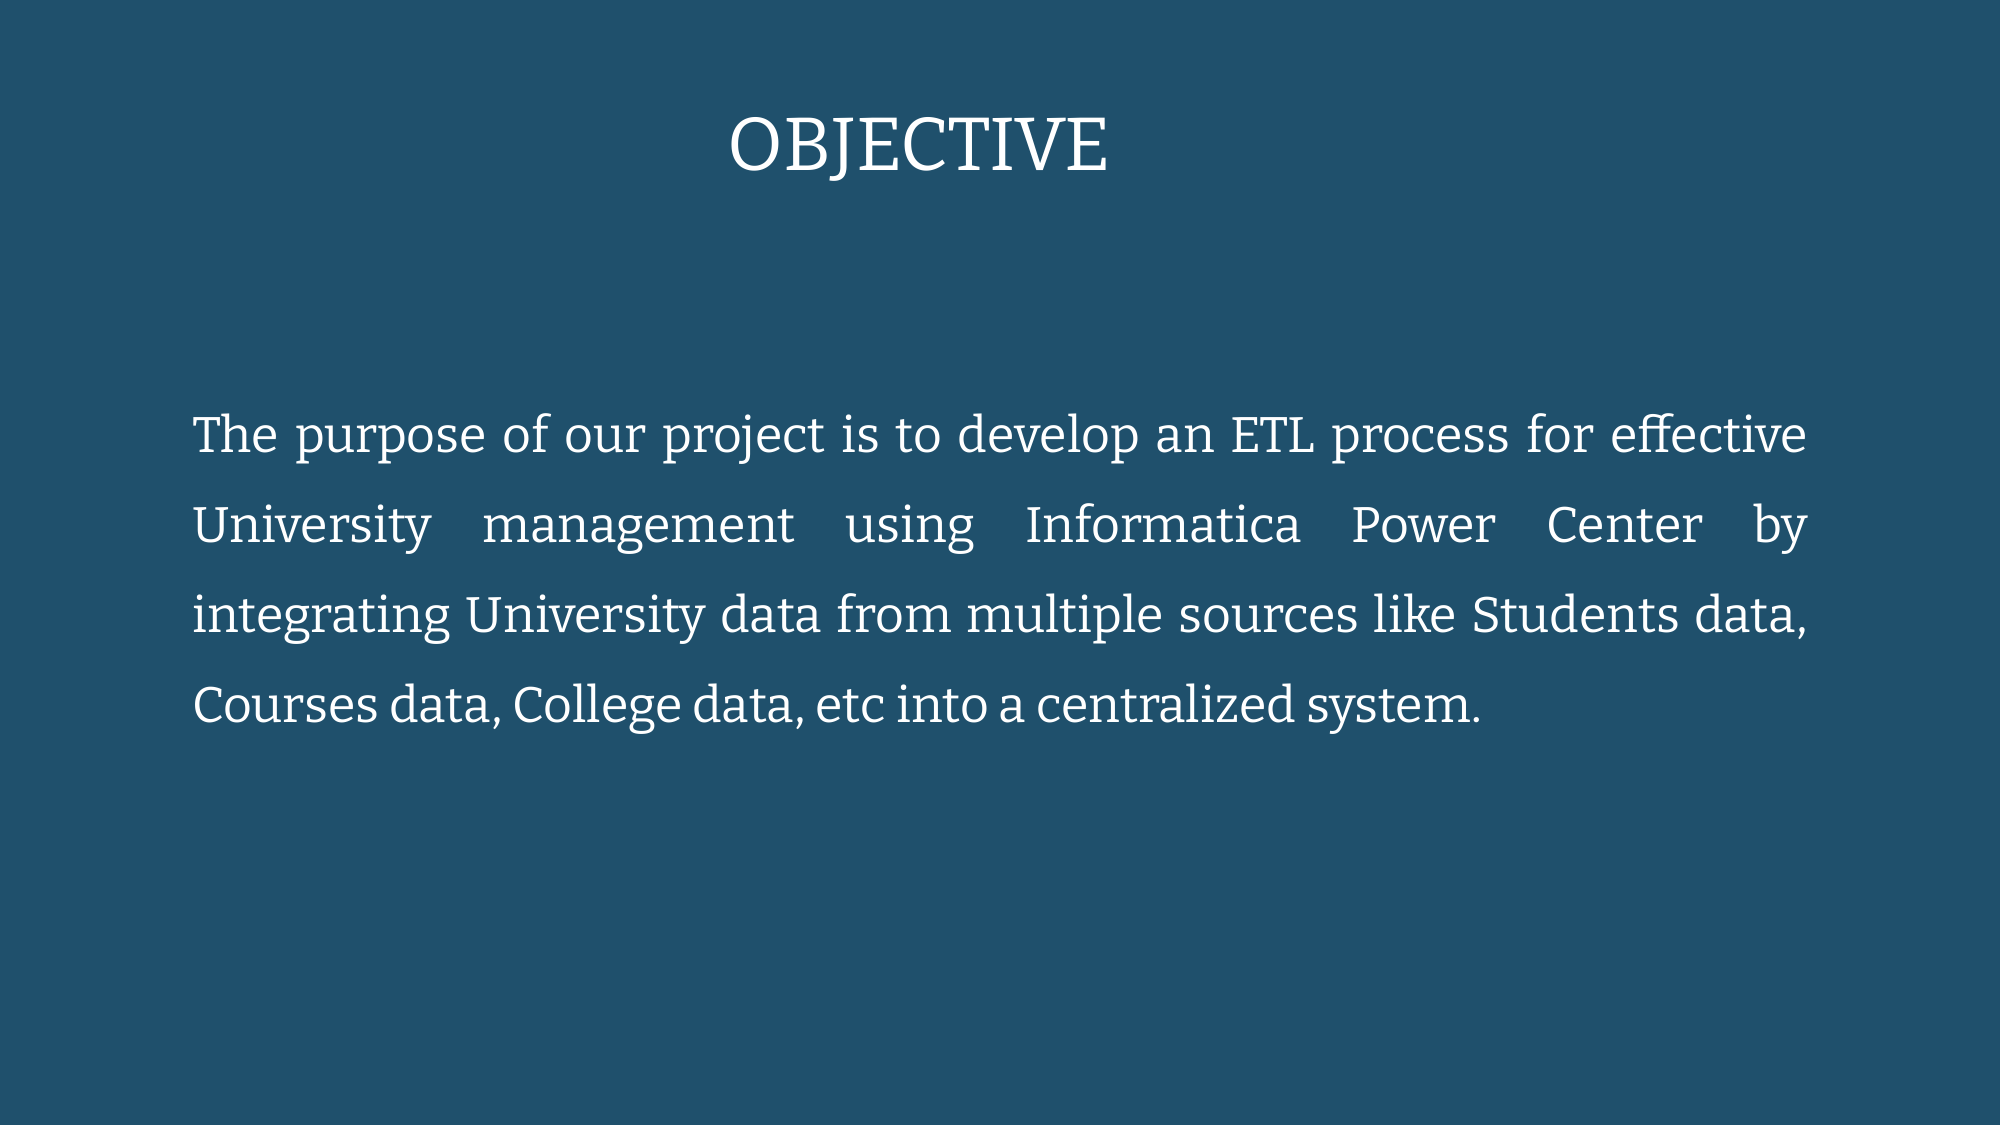

OBJECTIVE
The purpose of our project is to develop an ETL process for effective University management using Informatica Power Center by integrating University data from multiple sources like Students data, Courses data, College data, etc into a centralized system.